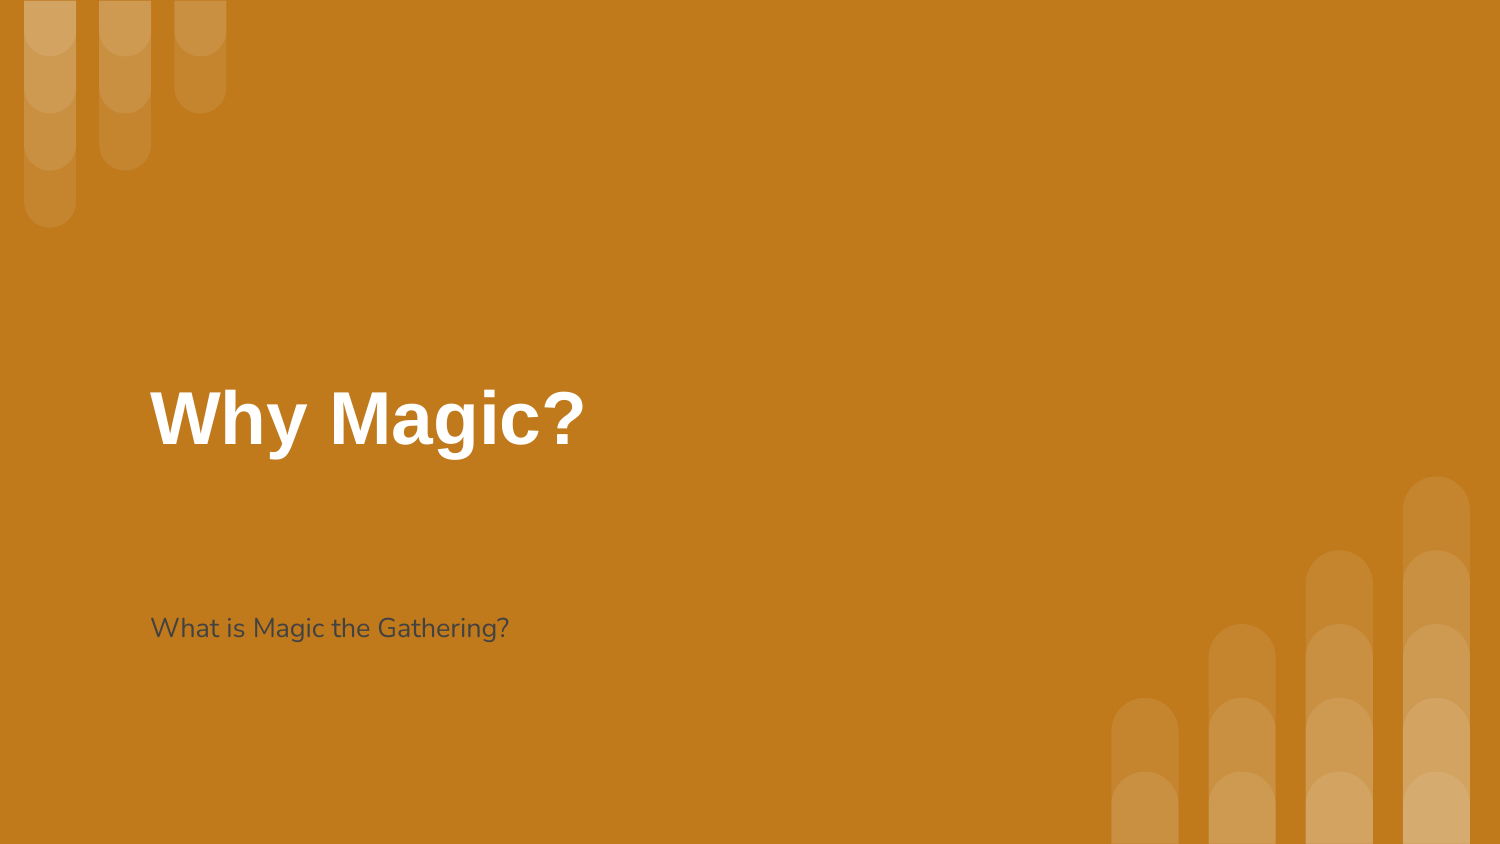

# Why Magic?
What is Magic the Gathering?